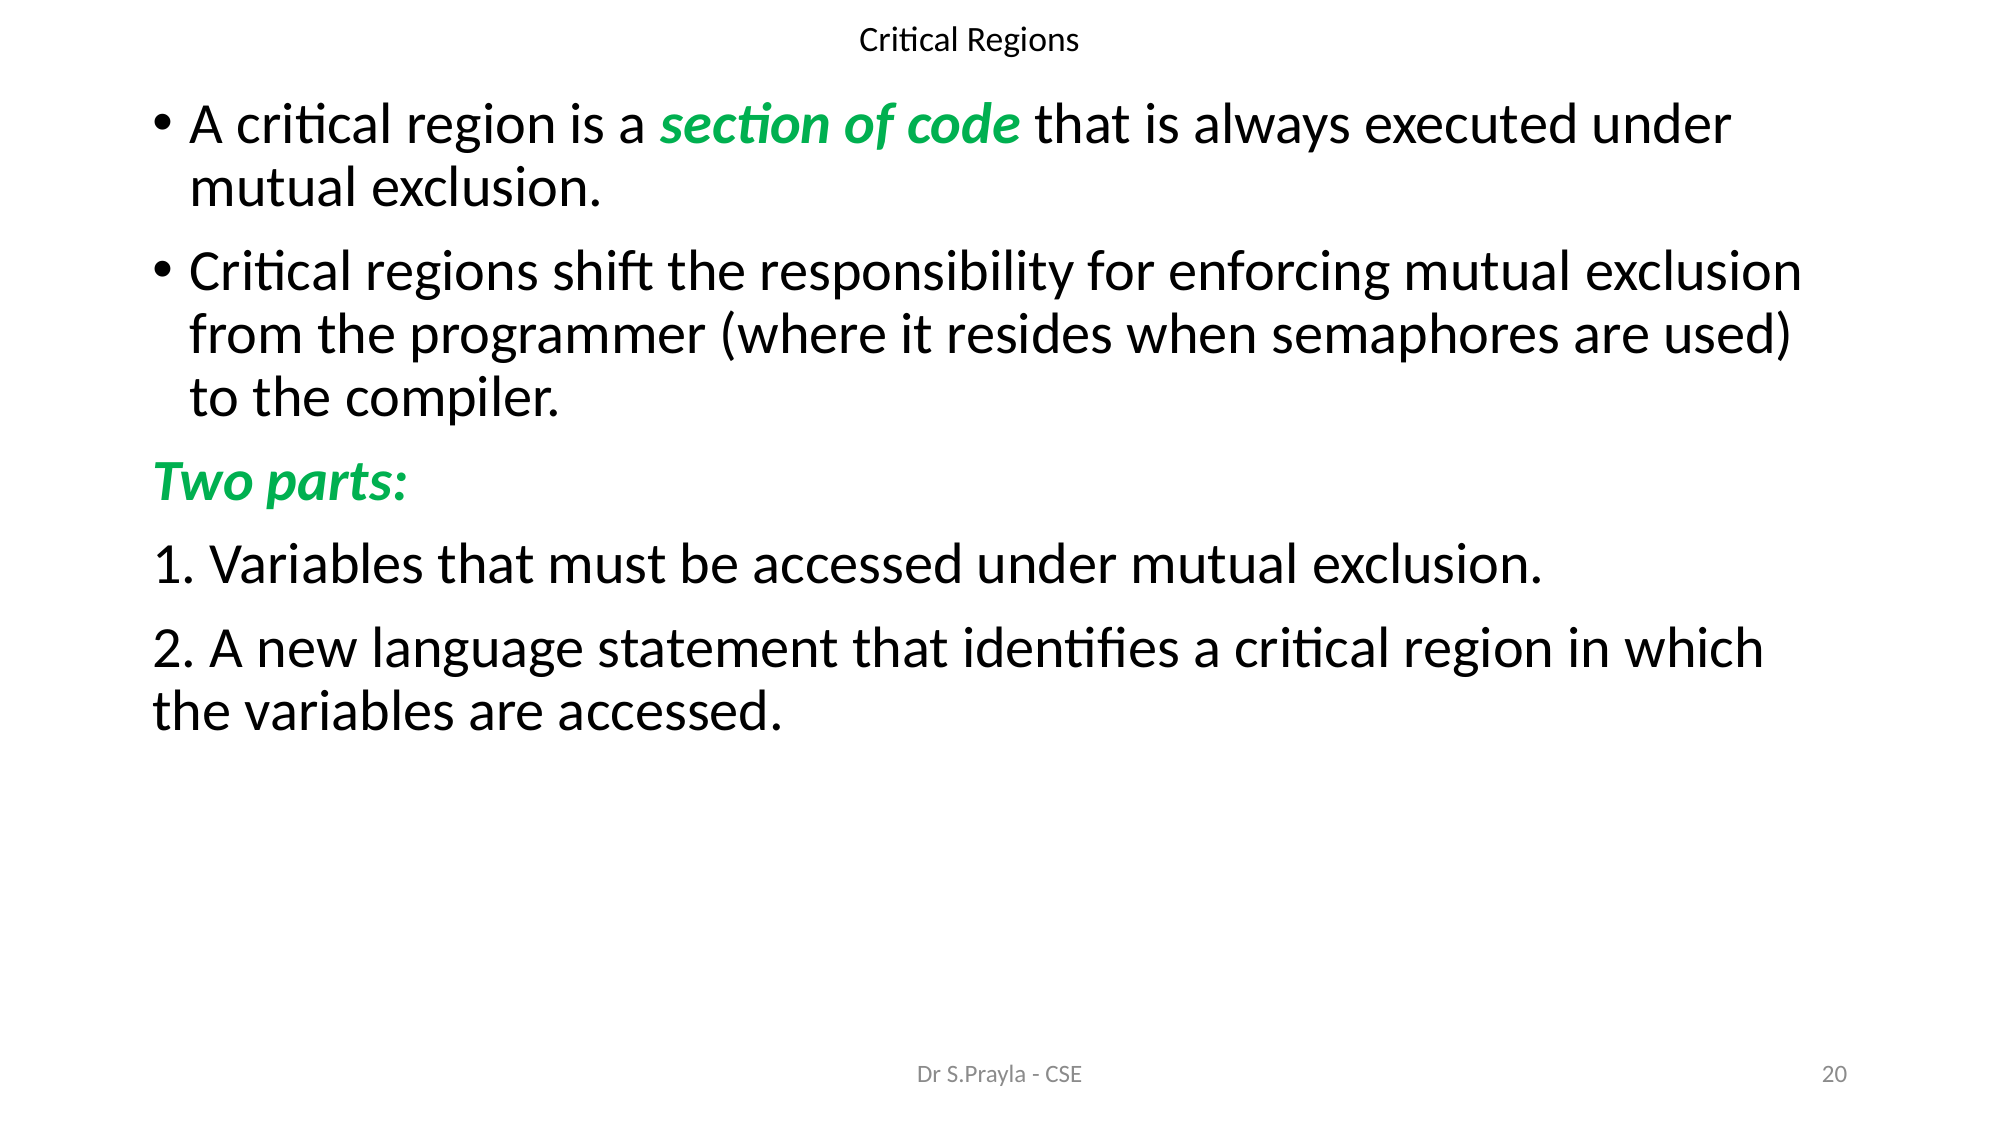

# Critical Regions
A critical region is a section of code that is always executed under mutual exclusion.
Critical regions shift the responsibility for enforcing mutual exclusion from the programmer (where it resides when semaphores are used) to the compiler.
Two parts:
1. Variables that must be accessed under mutual exclusion.
2. A new language statement that identifies a critical region in which the variables are accessed.
Dr S.Prayla - CSE
20